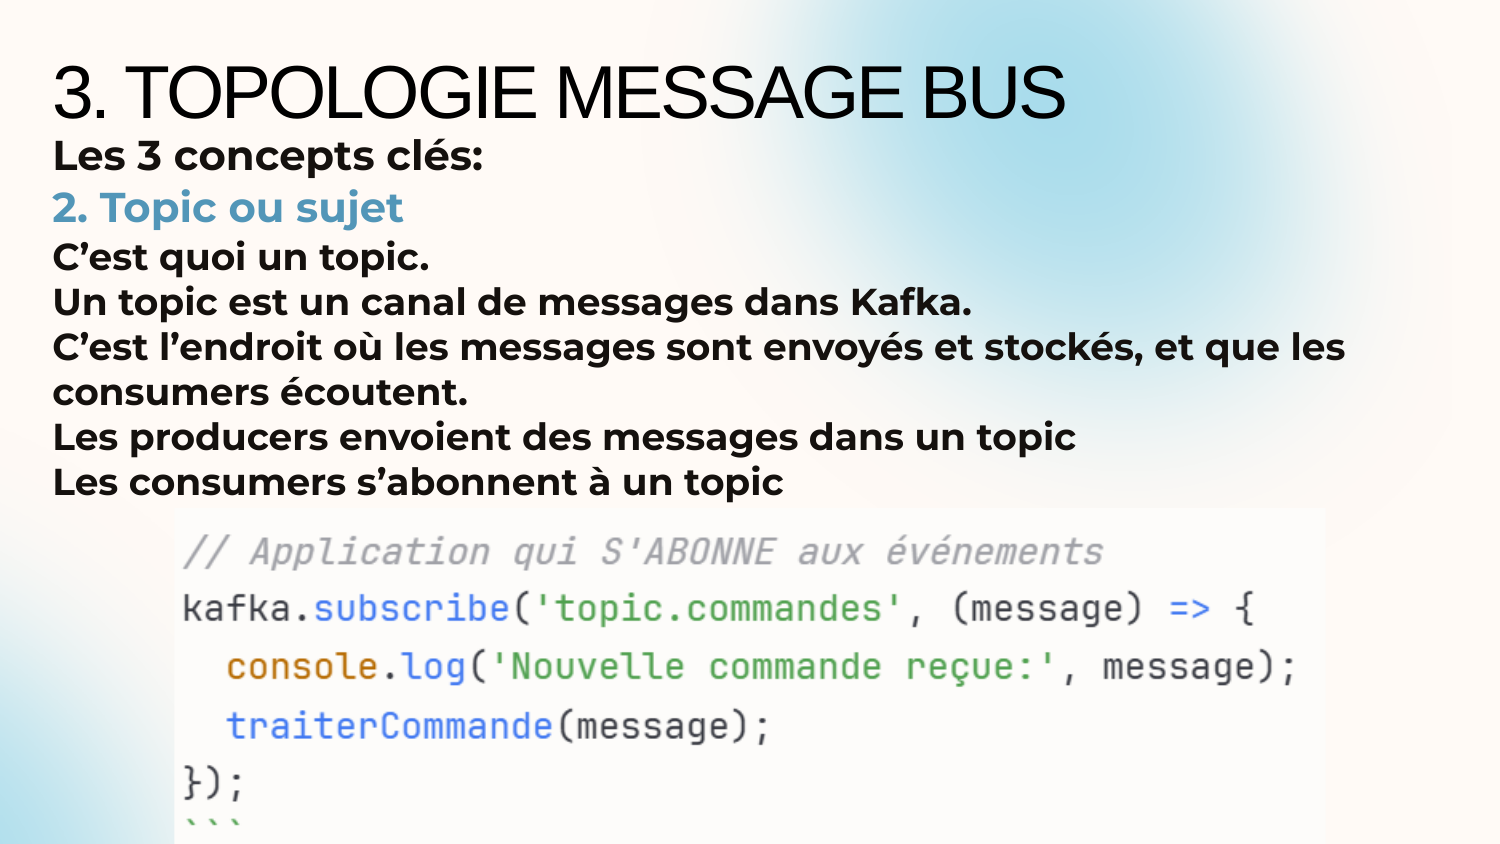

3. TOPOLOGIE MESSAGE BUS
Les 3 concepts clés:
2. Topic ou sujet
C’est quoi un topic.
Un topic est un canal de messages dans Kafka.
C’est l’endroit où les messages sont envoyés et stockés, et que les consumers écoutent.
Les producers envoient des messages dans un topic
Les consumers s’abonnent à un topic